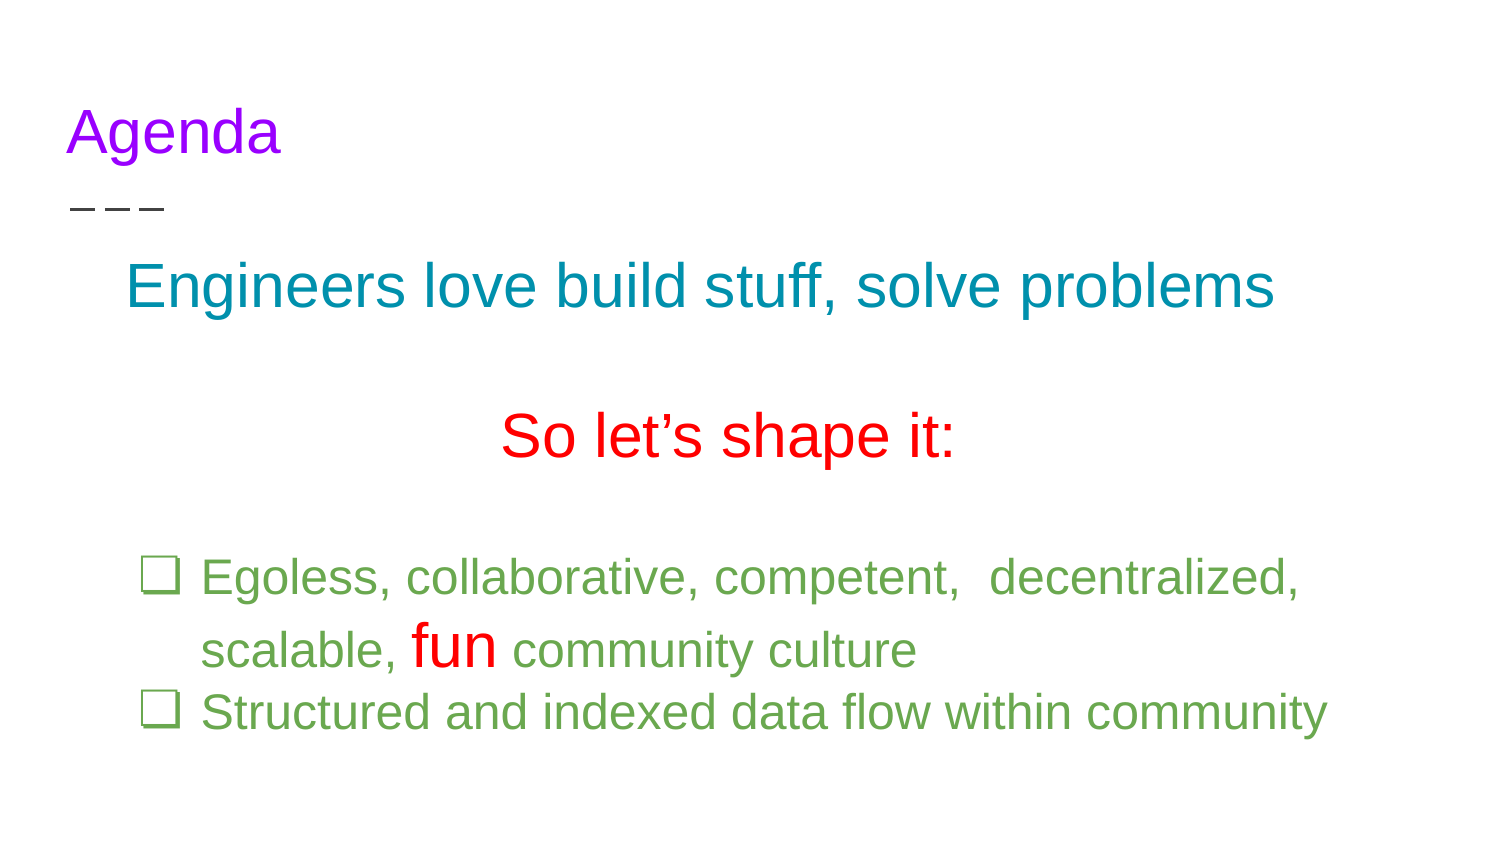

# Agenda
Engineers love build stuff, solve problems

So let’s shape it:

Egoless, collaborative, competent,  decentralized, scalable, fun community culture
Structured and indexed data flow within community